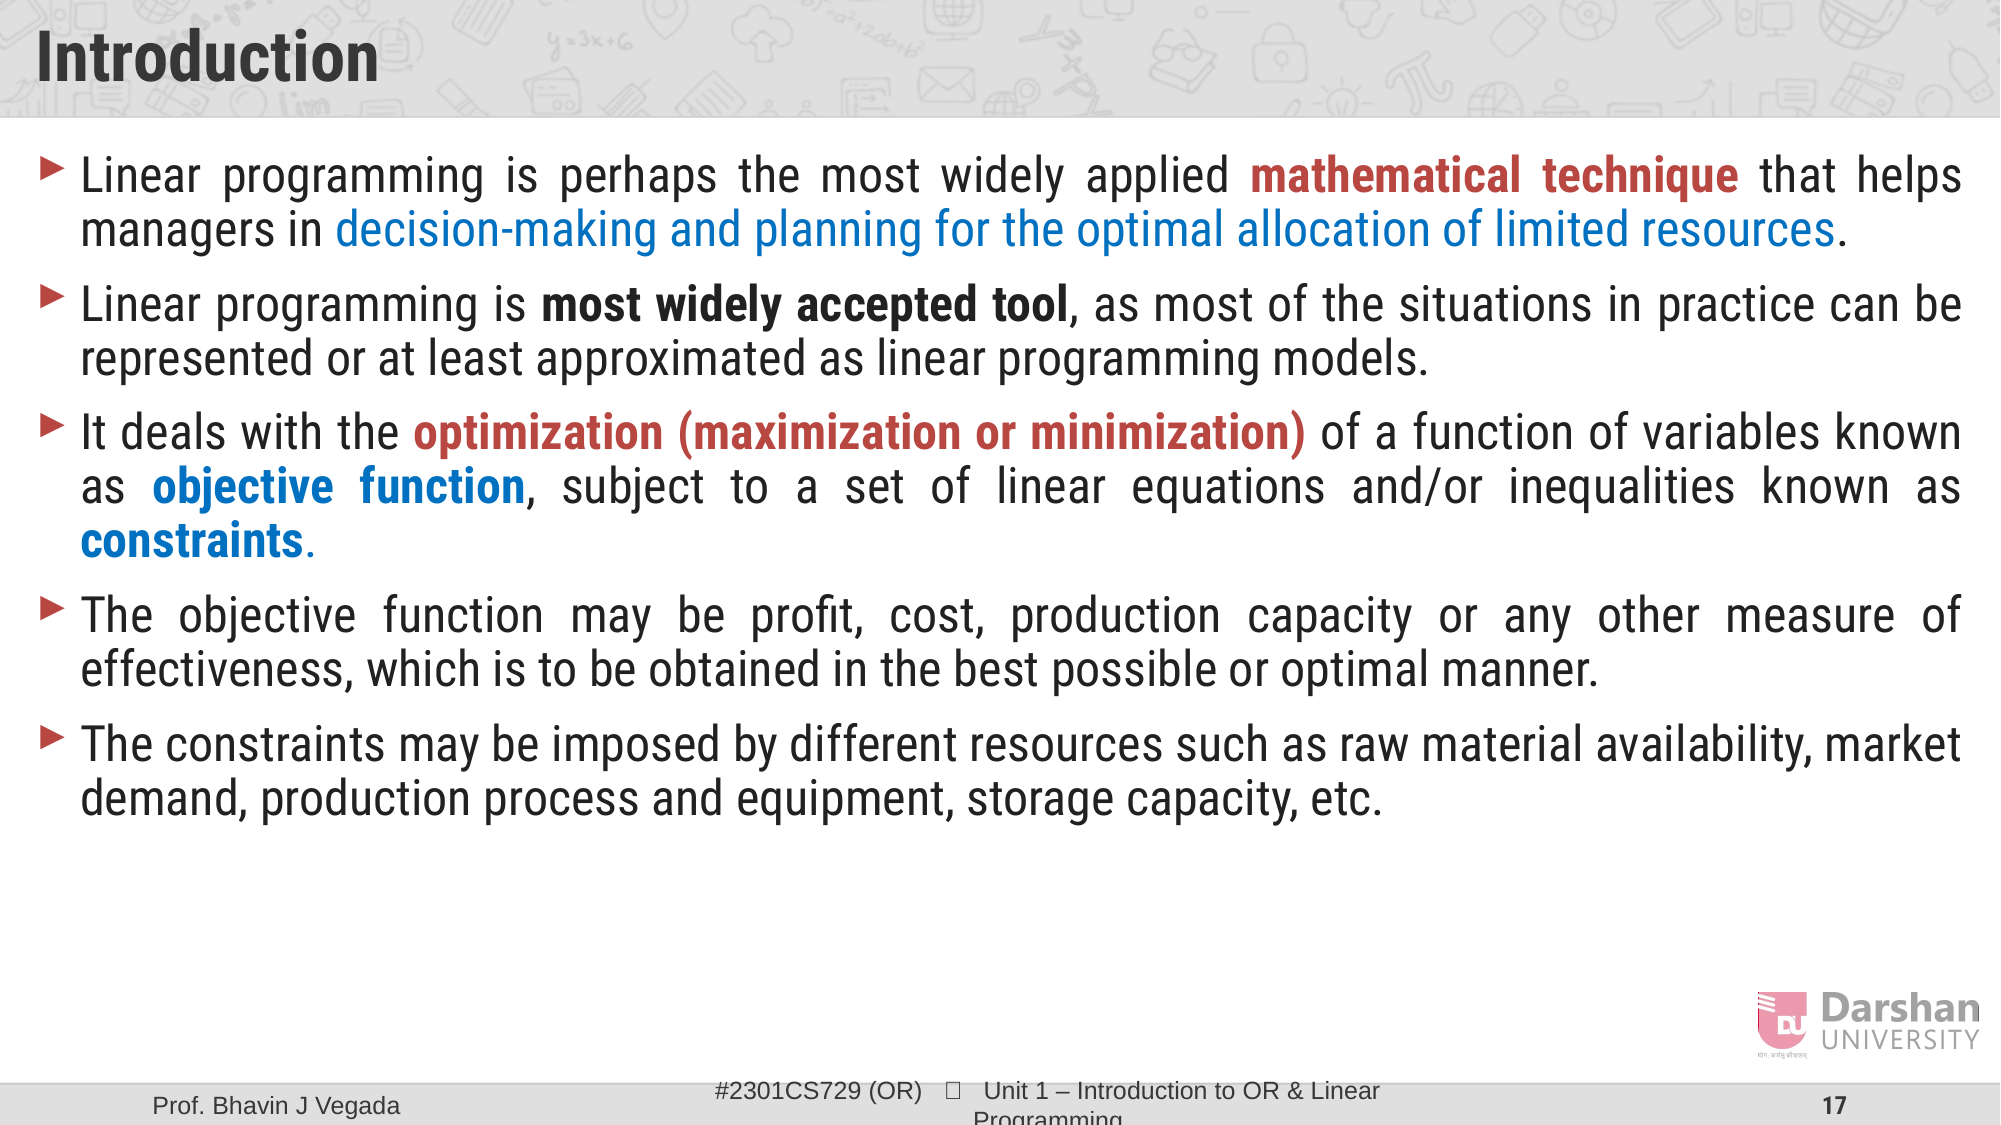

# Introduction
Linear programming is perhaps the most widely applied mathematical technique that helps managers in decision-making and planning for the optimal allocation of limited resources.
Linear programming is most widely accepted tool, as most of the situations in practice can be represented or at least approximated as linear programming models.
It deals with the optimization (maximization or minimization) of a function of variables known as objective function, subject to a set of linear equations and/or inequalities known as constraints.
The objective function may be profit, cost, production capacity or any other measure of effectiveness, which is to be obtained in the best possible or optimal manner.
The constraints may be imposed by different resources such as raw material availability, market demand, production process and equipment, storage capacity, etc.